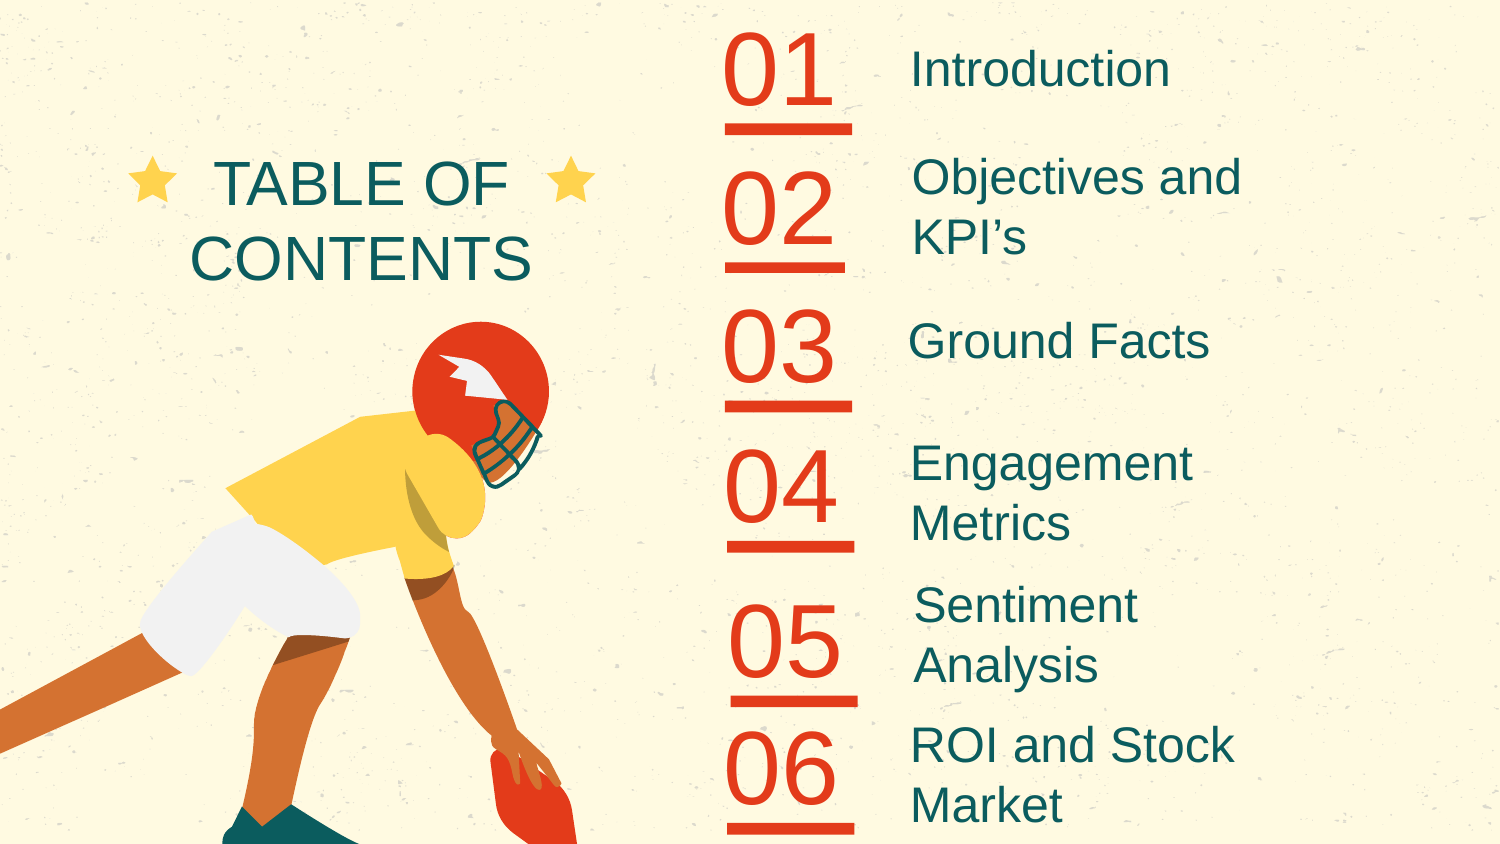

01
# Introduction

02
TABLE OF CONTENTS
Objectives and KPI’s

03
Ground Facts

04
Engagement Metrics

Sentiment Analysis
05
06

ROI and Stock Market